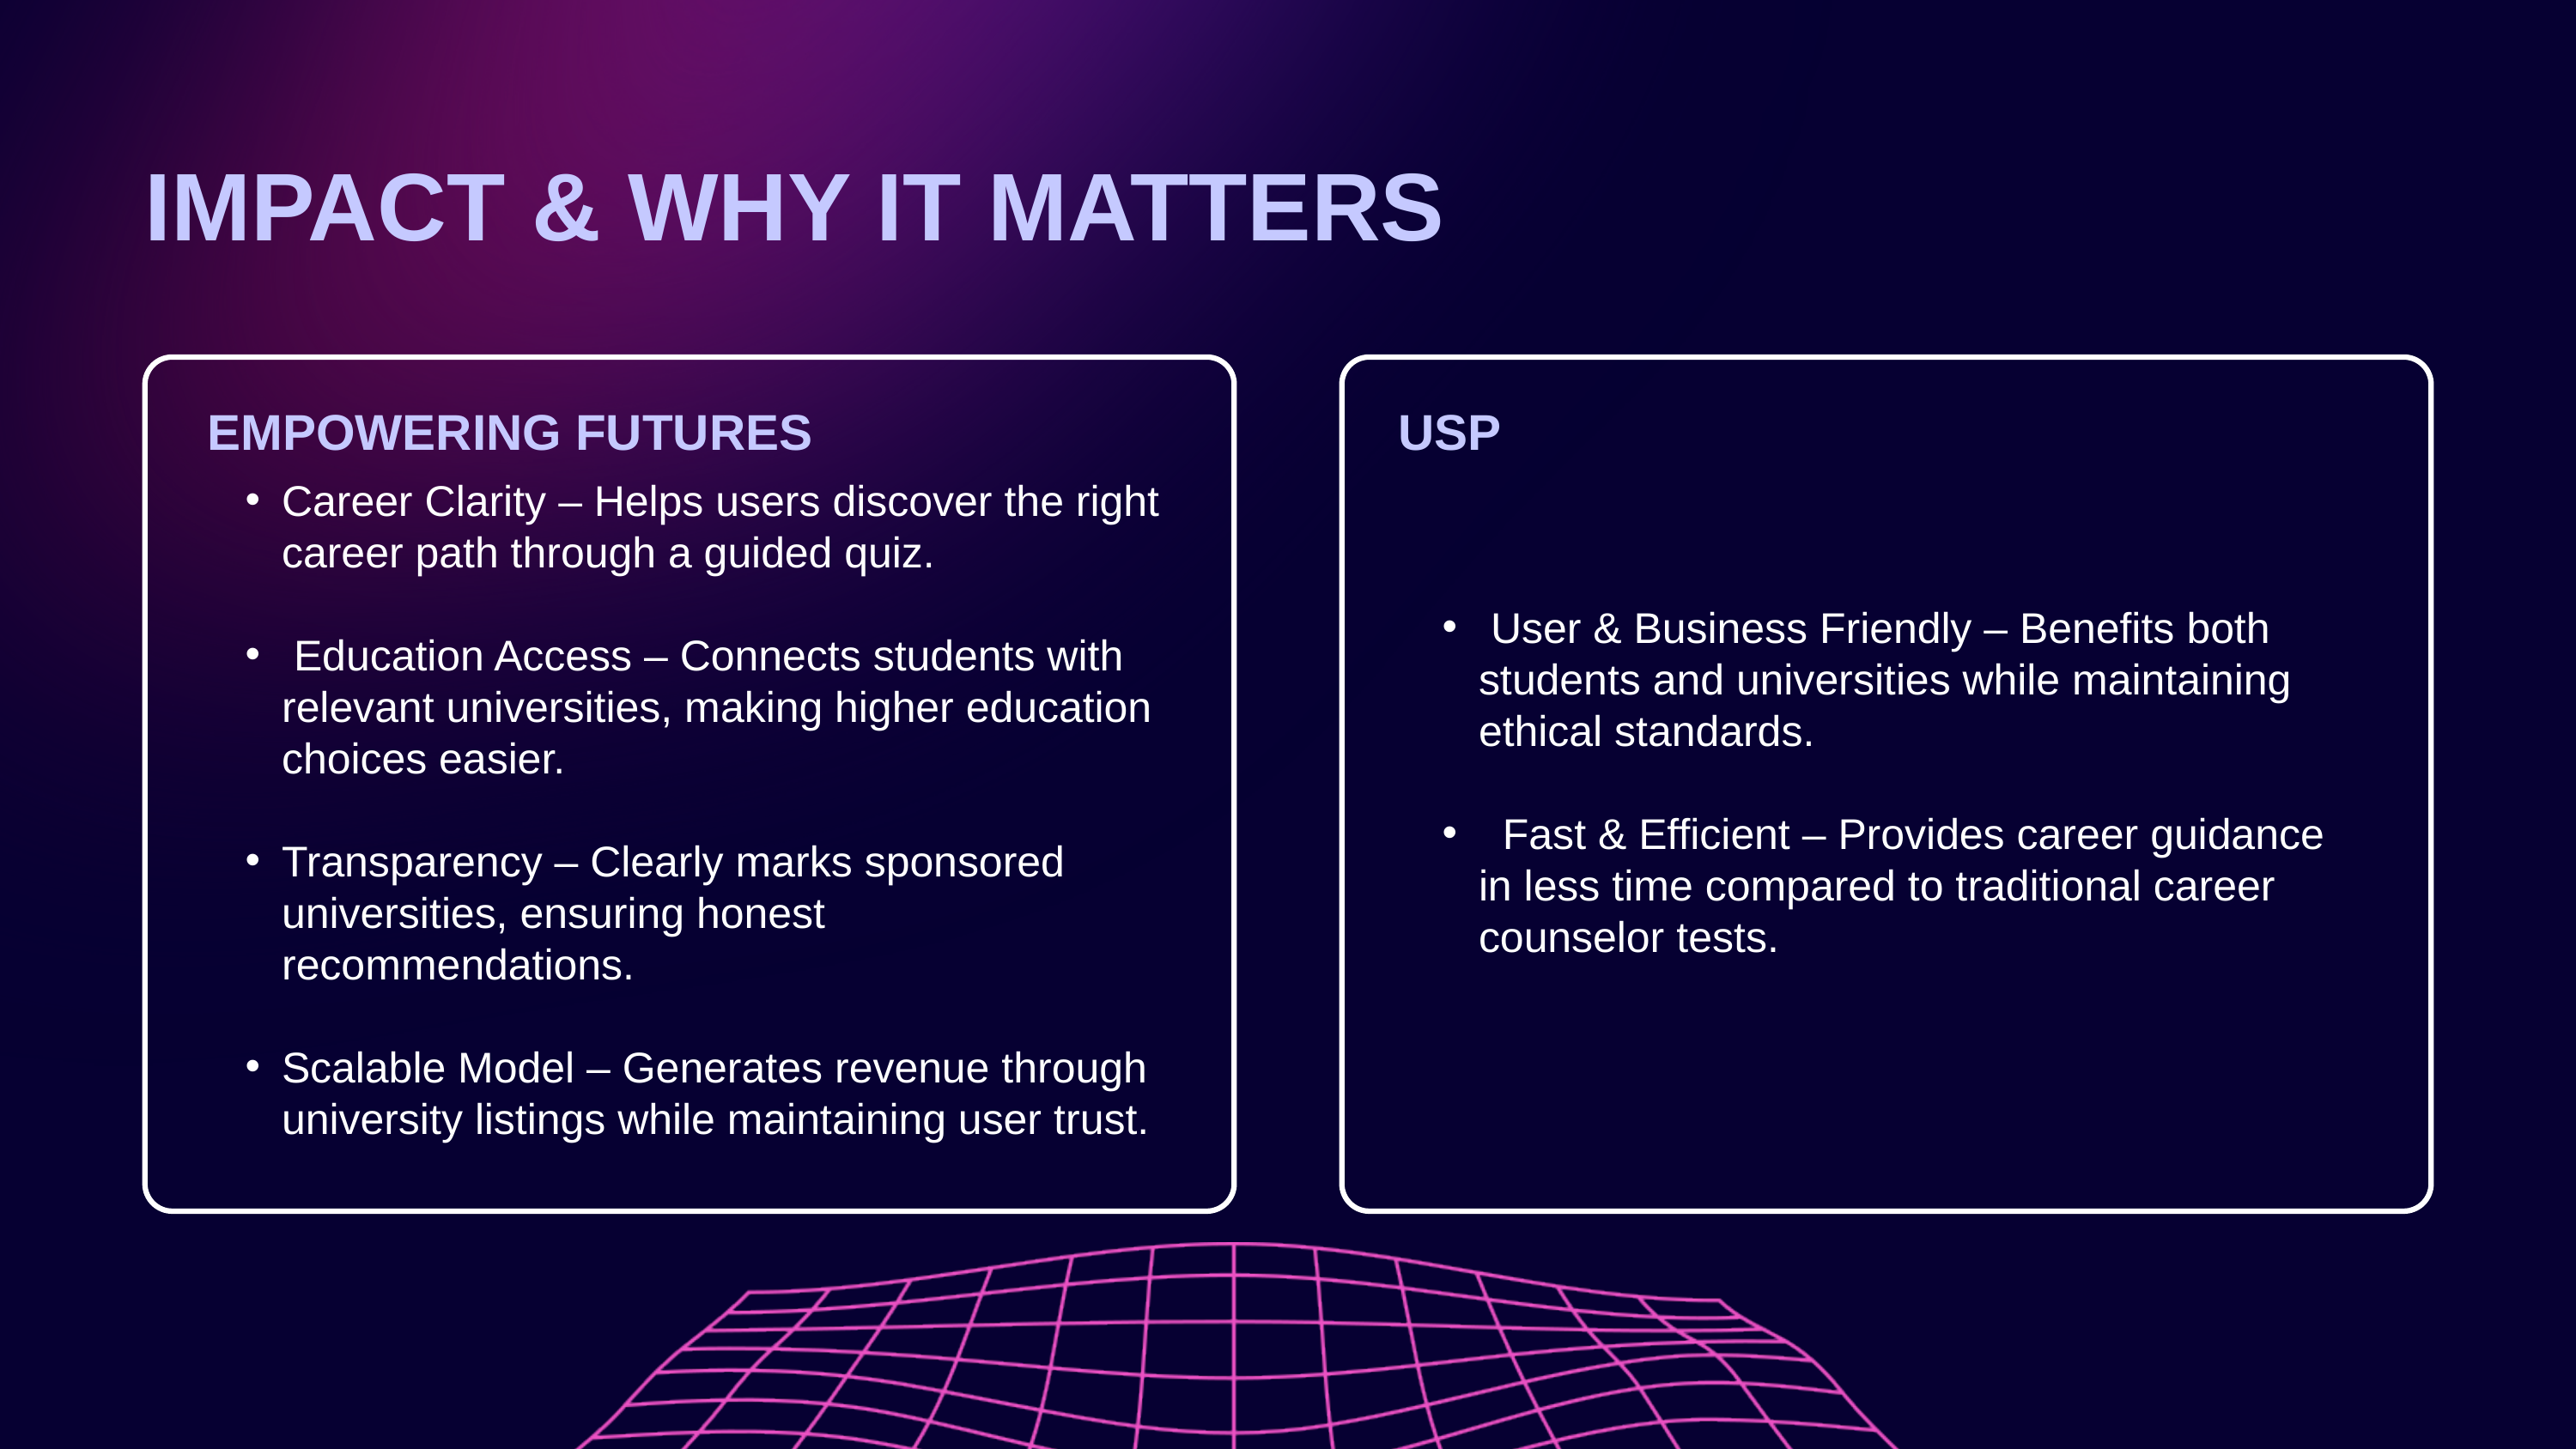

IMPACT & WHY IT MATTERS

 EMPOWERING FUTURES
USP
Career Clarity – Helps users discover the right career path through a guided quiz.

 Education Access – Connects students with relevant universities, making higher education choices easier.

Transparency – Clearly marks sponsored universities, ensuring honest recommendations.

Scalable Model – Generates revenue through university listings while maintaining user trust.

 User & Business Friendly – Benefits both students and universities while maintaining ethical standards.

  Fast & Efficient – Provides career guidance in less time compared to traditional career counselor tests.